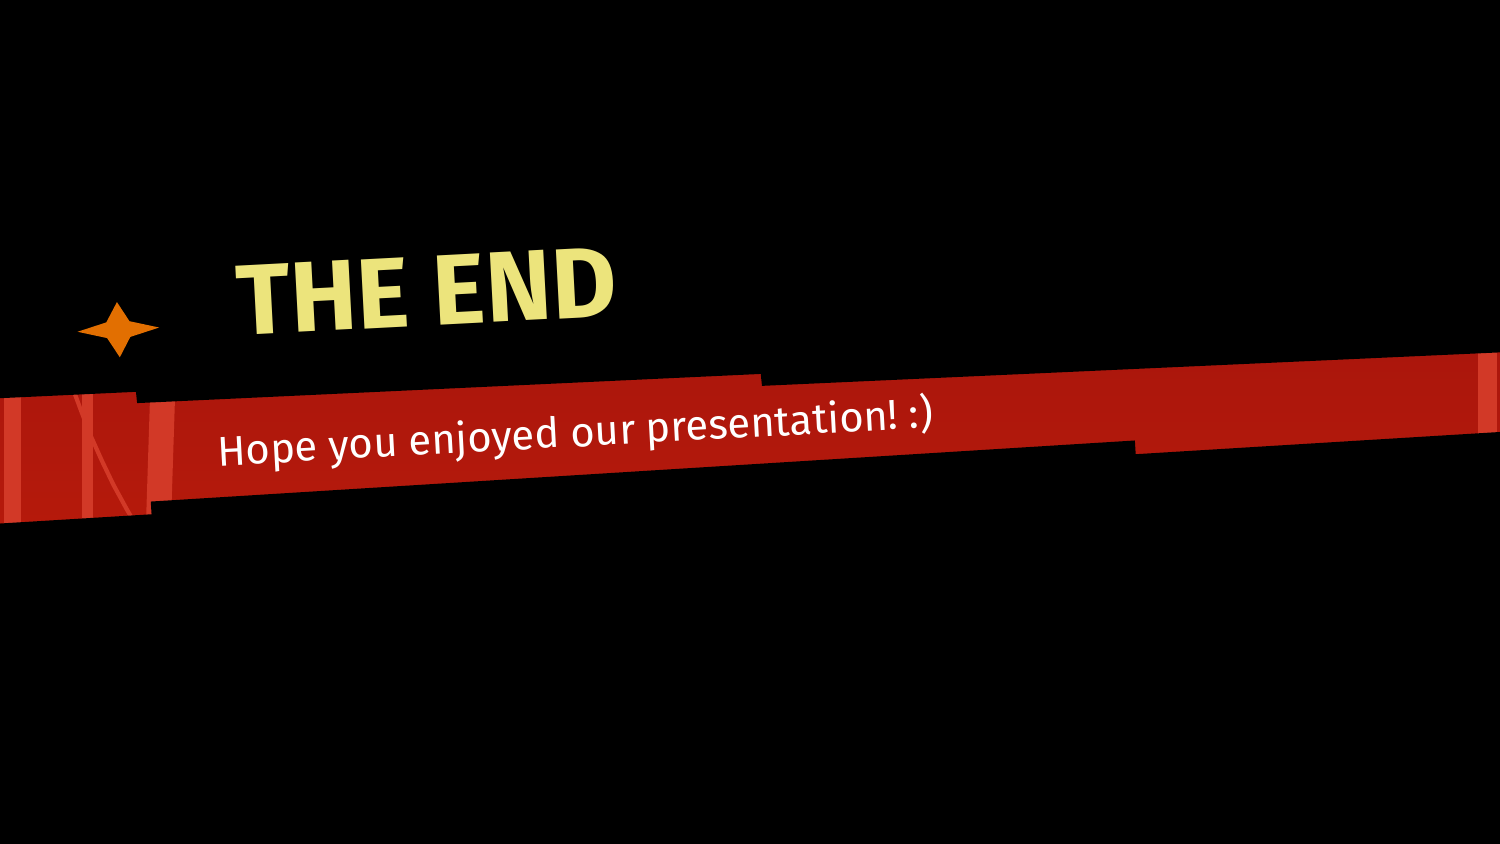

# THE END
Hope you enjoyed our presentation! :)